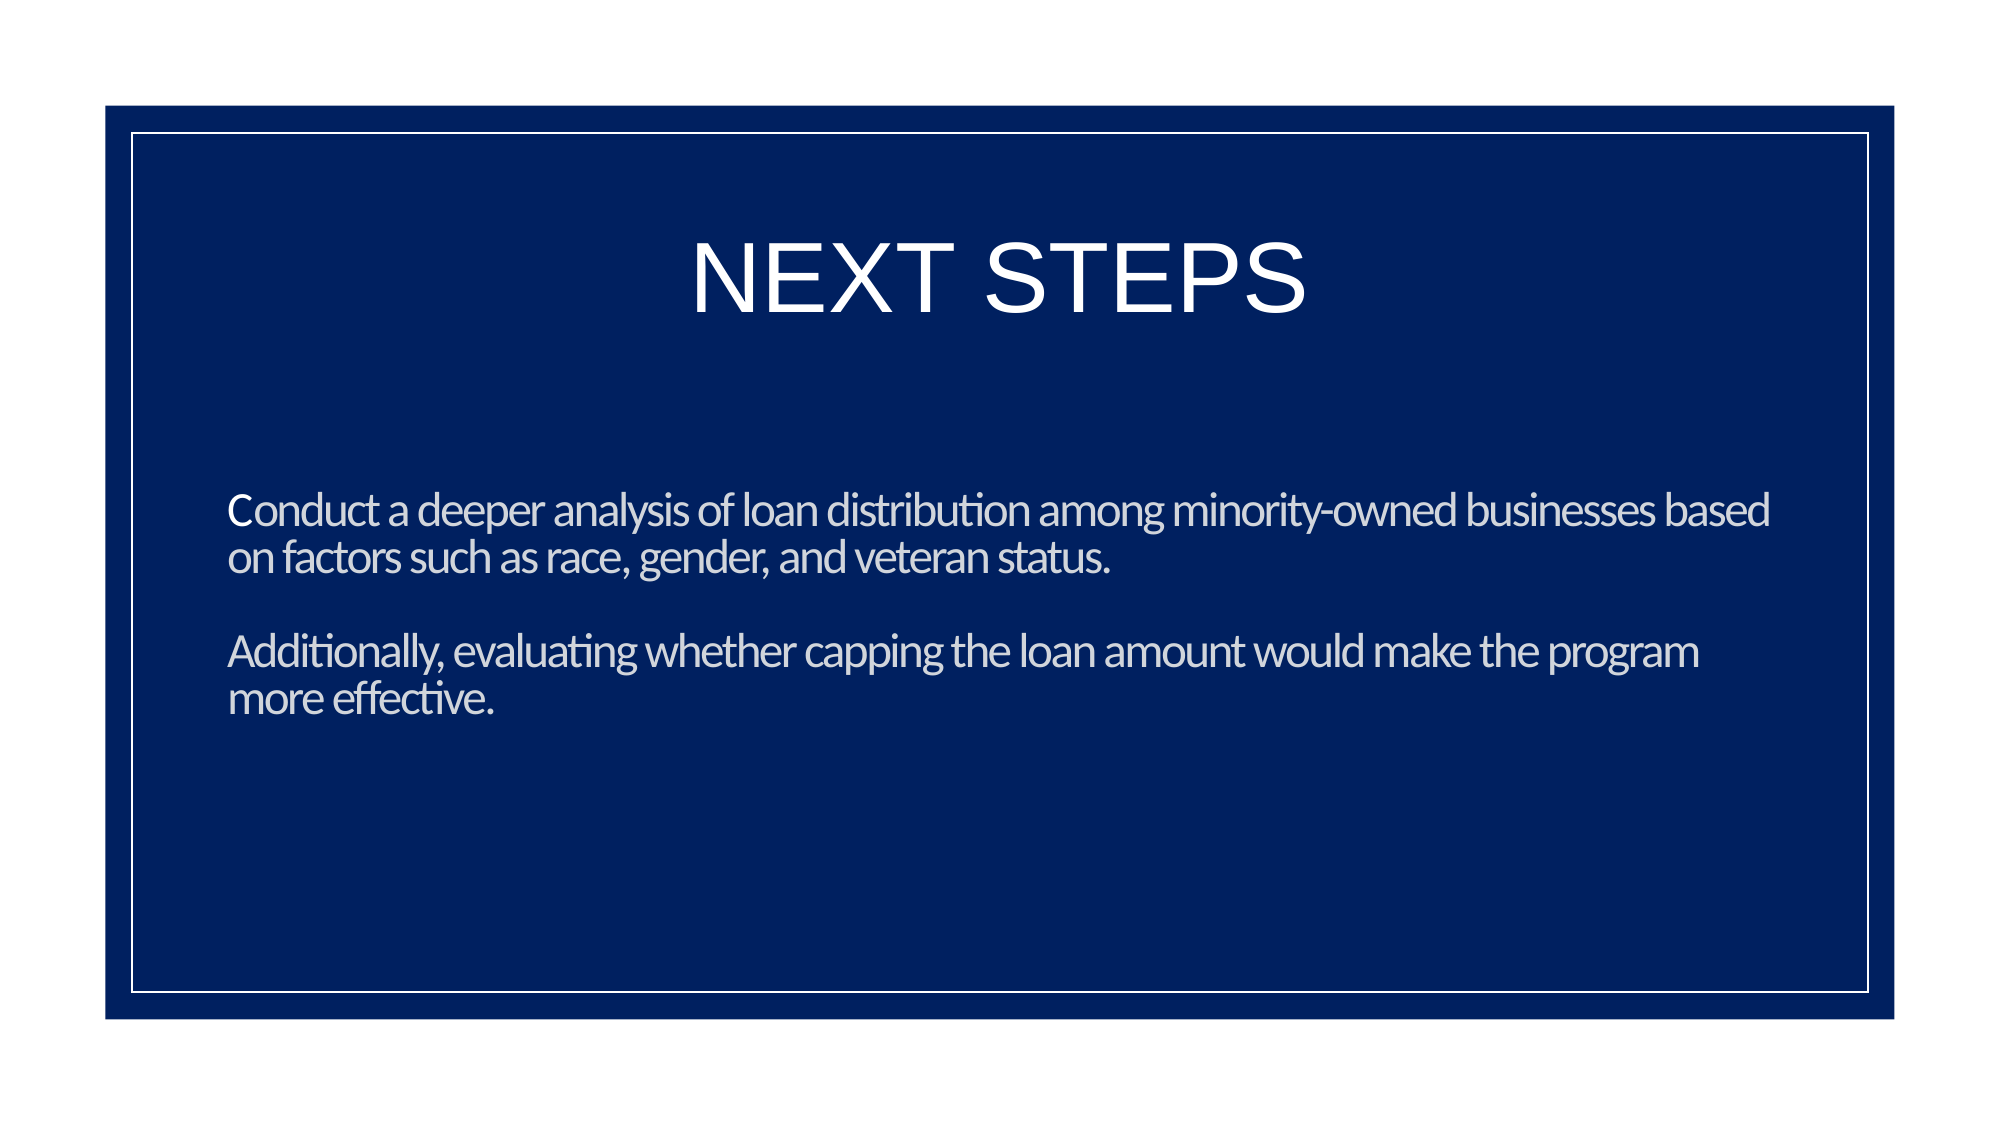

NEXT STEPS
# Conduct a deeper analysis of loan distribution among minority-owned businesses based on factors such as race, gender, and veteran status. Additionally, evaluating whether capping the loan amount would make the program more effective.